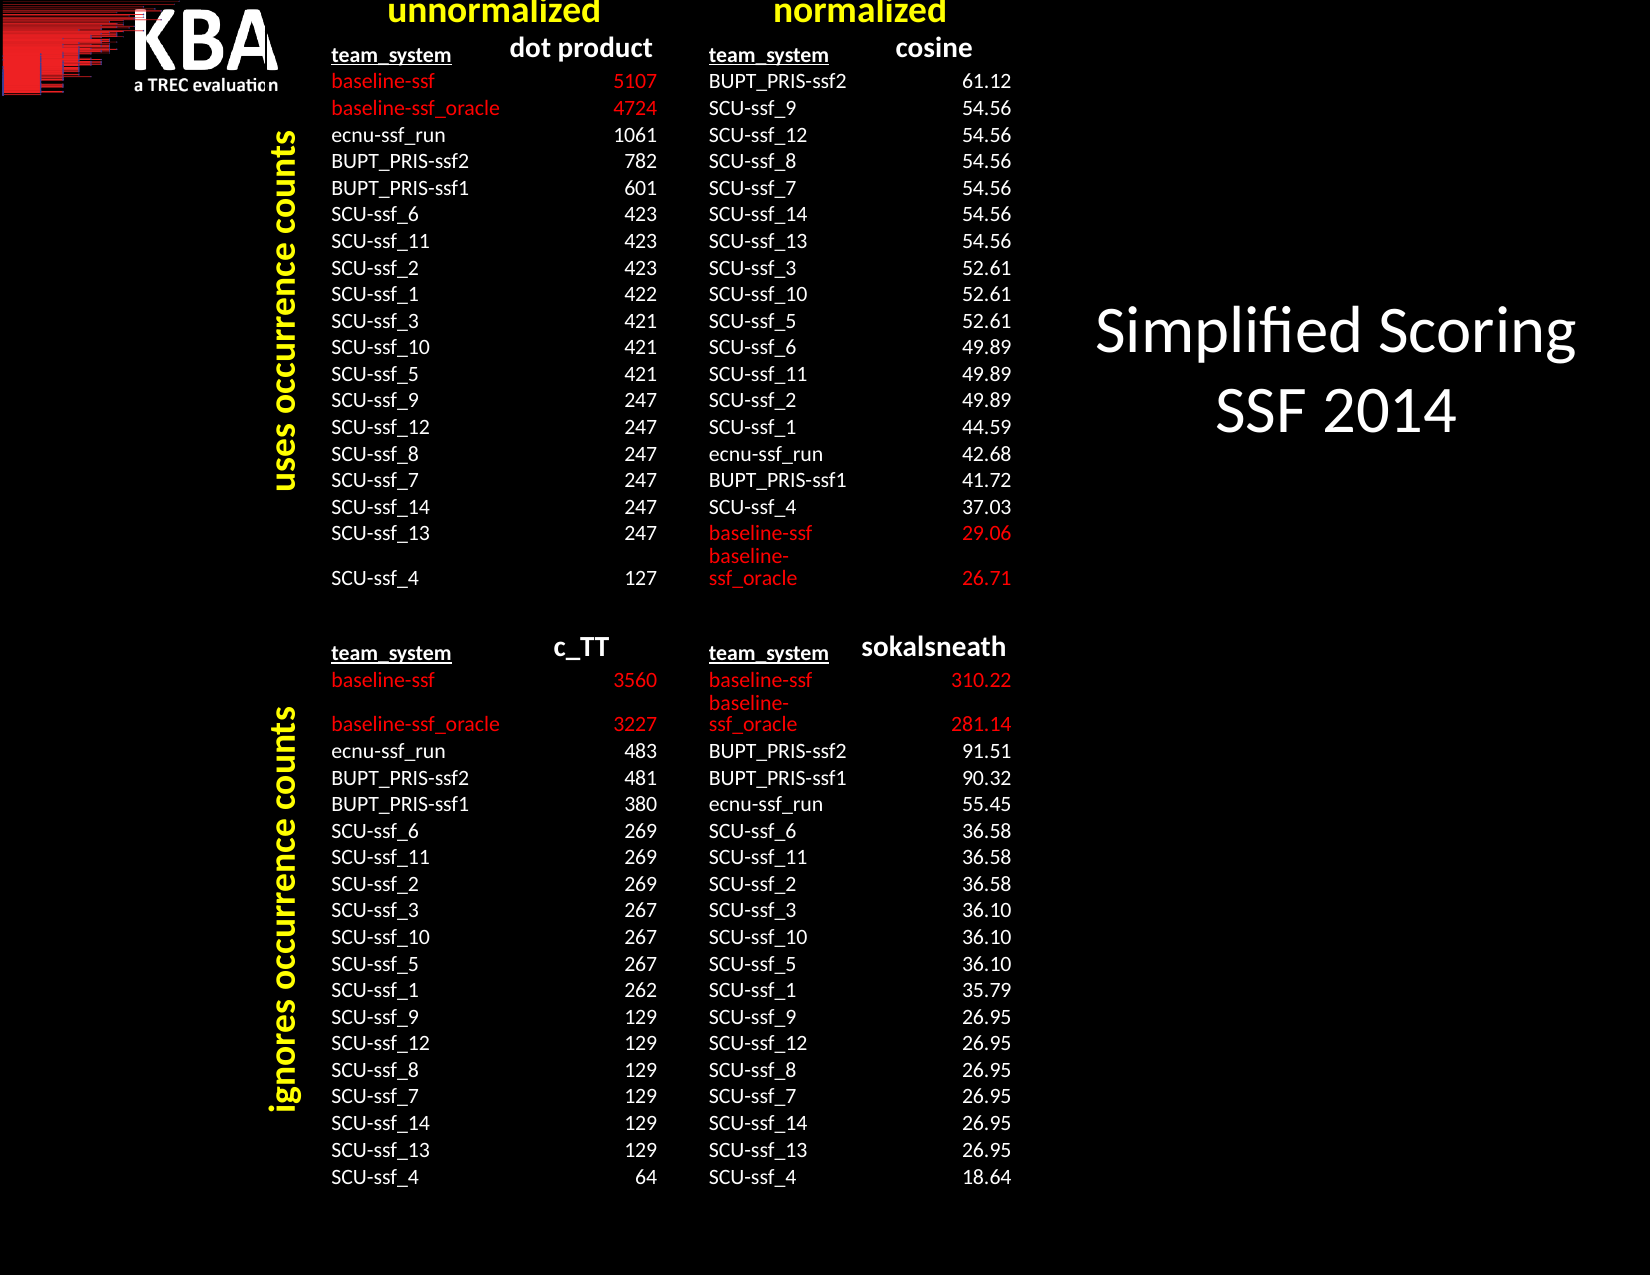

|  | unnormalized |  |  | normalized |  |
| --- | --- | --- | --- | --- | --- |
| uses occurrence counts | team\_system | dot product |  | team\_system | cosine |
|  | baseline-ssf | 5107 |  | BUPT\_PRIS-ssf2 | 61.12 |
|  | baseline-ssf\_oracle | 4724 |  | SCU-ssf\_9 | 54.56 |
|  | ecnu-ssf\_run | 1061 |  | SCU-ssf\_12 | 54.56 |
|  | BUPT\_PRIS-ssf2 | 782 |  | SCU-ssf\_8 | 54.56 |
|  | BUPT\_PRIS-ssf1 | 601 |  | SCU-ssf\_7 | 54.56 |
|  | SCU-ssf\_6 | 423 |  | SCU-ssf\_14 | 54.56 |
|  | SCU-ssf\_11 | 423 |  | SCU-ssf\_13 | 54.56 |
|  | SCU-ssf\_2 | 423 |  | SCU-ssf\_3 | 52.61 |
|  | SCU-ssf\_1 | 422 |  | SCU-ssf\_10 | 52.61 |
|  | SCU-ssf\_3 | 421 |  | SCU-ssf\_5 | 52.61 |
|  | SCU-ssf\_10 | 421 |  | SCU-ssf\_6 | 49.89 |
|  | SCU-ssf\_5 | 421 |  | SCU-ssf\_11 | 49.89 |
|  | SCU-ssf\_9 | 247 |  | SCU-ssf\_2 | 49.89 |
|  | SCU-ssf\_12 | 247 |  | SCU-ssf\_1 | 44.59 |
|  | SCU-ssf\_8 | 247 |  | ecnu-ssf\_run | 42.68 |
|  | SCU-ssf\_7 | 247 |  | BUPT\_PRIS-ssf1 | 41.72 |
|  | SCU-ssf\_14 | 247 |  | SCU-ssf\_4 | 37.03 |
|  | SCU-ssf\_13 | 247 |  | baseline-ssf | 29.06 |
|  | SCU-ssf\_4 | 127 |  | baseline-ssf\_oracle | 26.71 |
|  |  |  |  |  |  |
| ignores occurrence counts | team\_system | c\_TT |  | team\_system | sokalsneath |
|  | baseline-ssf | 3560 |  | baseline-ssf | 310.22 |
|  | baseline-ssf\_oracle | 3227 |  | baseline-ssf\_oracle | 281.14 |
|  | ecnu-ssf\_run | 483 |  | BUPT\_PRIS-ssf2 | 91.51 |
|  | BUPT\_PRIS-ssf2 | 481 |  | BUPT\_PRIS-ssf1 | 90.32 |
|  | BUPT\_PRIS-ssf1 | 380 |  | ecnu-ssf\_run | 55.45 |
|  | SCU-ssf\_6 | 269 |  | SCU-ssf\_6 | 36.58 |
|  | SCU-ssf\_11 | 269 |  | SCU-ssf\_11 | 36.58 |
|  | SCU-ssf\_2 | 269 |  | SCU-ssf\_2 | 36.58 |
|  | SCU-ssf\_3 | 267 |  | SCU-ssf\_3 | 36.10 |
|  | SCU-ssf\_10 | 267 |  | SCU-ssf\_10 | 36.10 |
|  | SCU-ssf\_5 | 267 |  | SCU-ssf\_5 | 36.10 |
|  | SCU-ssf\_1 | 262 |  | SCU-ssf\_1 | 35.79 |
|  | SCU-ssf\_9 | 129 |  | SCU-ssf\_9 | 26.95 |
|  | SCU-ssf\_12 | 129 |  | SCU-ssf\_12 | 26.95 |
|  | SCU-ssf\_8 | 129 |  | SCU-ssf\_8 | 26.95 |
|  | SCU-ssf\_7 | 129 |  | SCU-ssf\_7 | 26.95 |
|  | SCU-ssf\_14 | 129 |  | SCU-ssf\_14 | 26.95 |
|  | SCU-ssf\_13 | 129 |  | SCU-ssf\_13 | 26.95 |
|  | SCU-ssf\_4 | 64 |  | SCU-ssf\_4 | 18.64 |
Simplified Scoring
SSF 2014